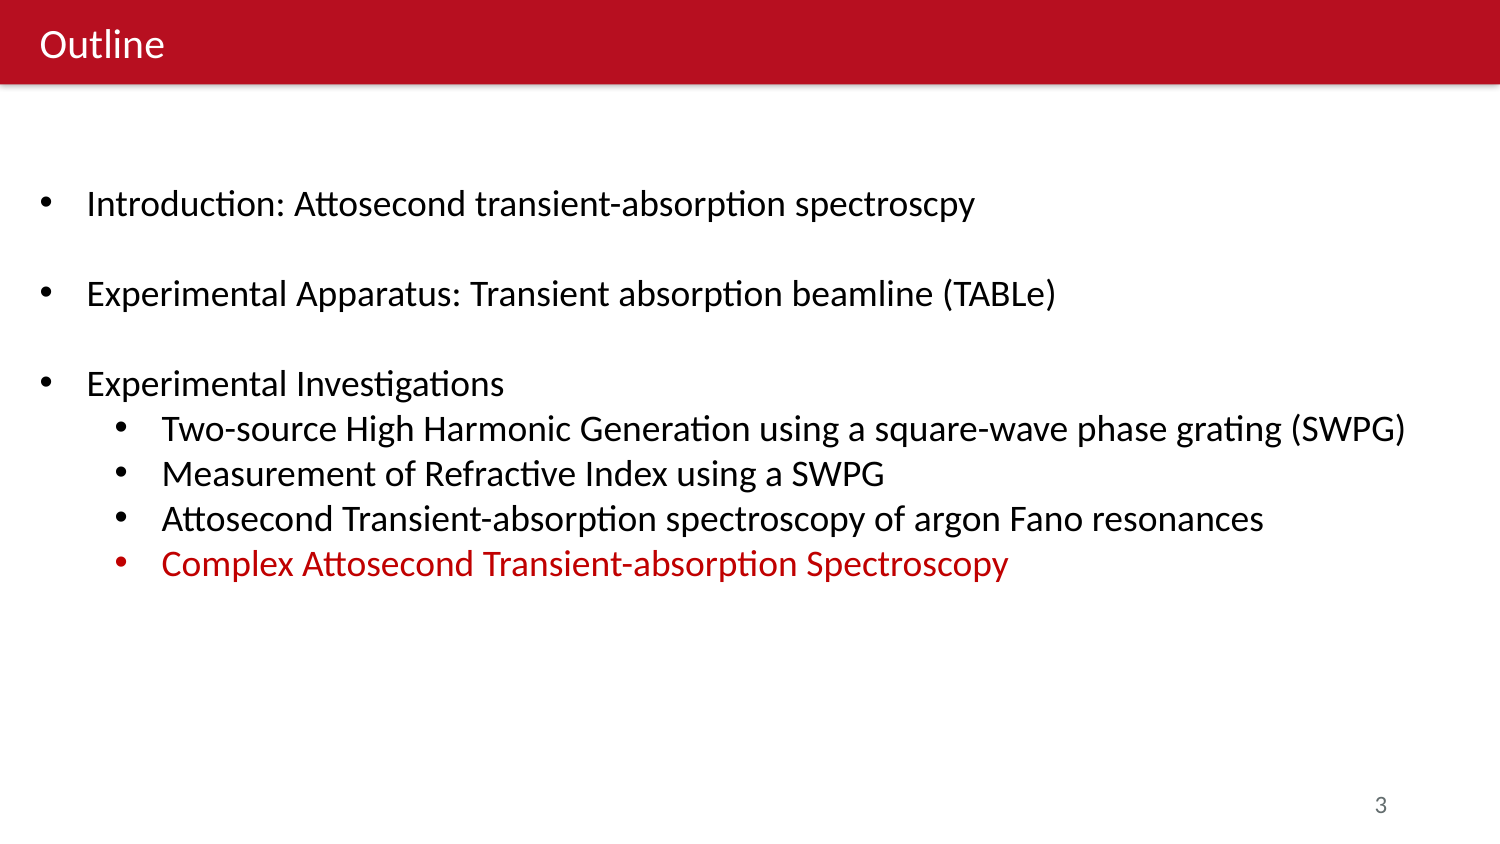

Outline
Introduction: Attosecond transient-absorption spectroscpy

Experimental Apparatus: Transient absorption beamline (TABLe)

Experimental Investigations
Two-source High Harmonic Generation using a square-wave phase grating (SWPG)
Measurement of Refractive Index using a SWPG
Attosecond Transient-absorption spectroscopy of argon Fano resonances
Complex Attosecond Transient-absorption Spectroscopy